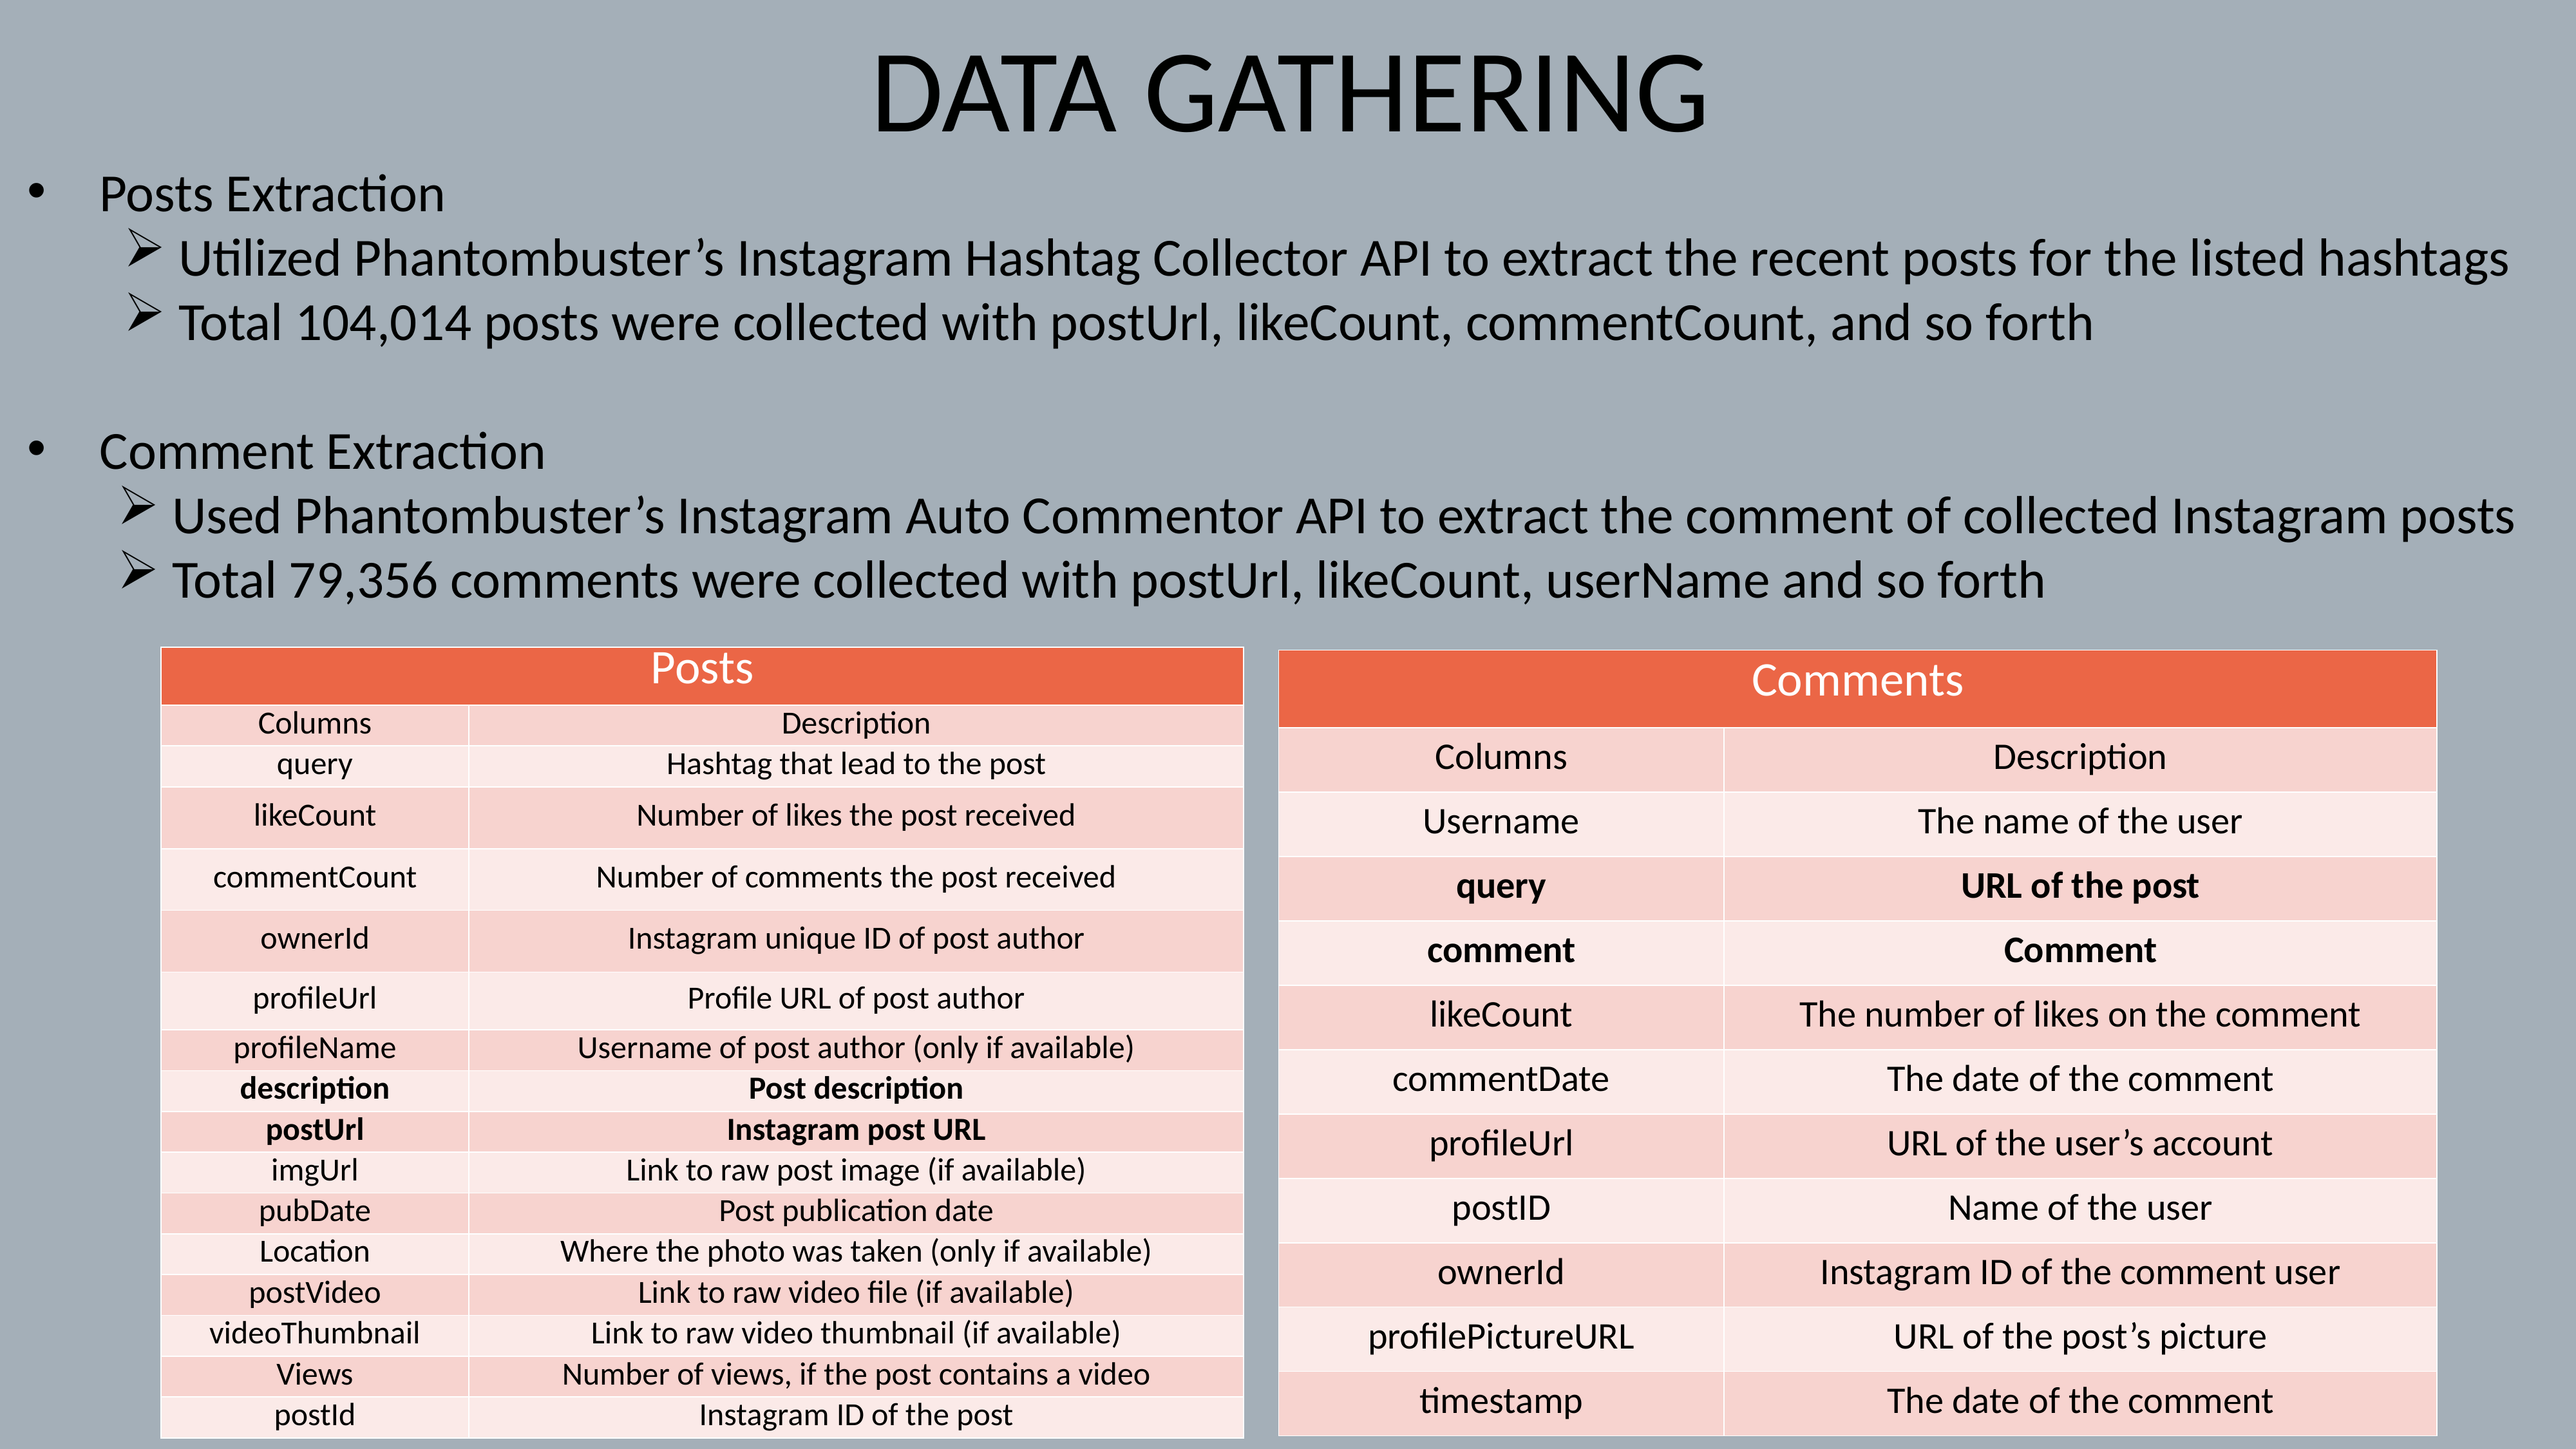

DATA GATHERING

Posts Extraction
 Utilized Phantombuster’s Instagram Hashtag Collector API to extract the recent posts for the listed hashtags
 Total 104,014 posts were collected with postUrl, likeCount, commentCount, and so forth

Comment Extraction
 Used Phantombuster’s Instagram Auto Commentor API to extract the comment of collected Instagram posts
 Total 79,356 comments were collected with postUrl, likeCount, userName and so forth
| Posts |  |
| --- | --- |
| Columns | Description |
| query | Hashtag that lead to the post |
| likeCount | Number of likes the post received |
| commentCount | Number of comments the post received |
| ownerId | Instagram unique ID of post author |
| profileUrl | Profile URL of post author |
| profileName | Username of post author (only if available) |
| description | Post description |
| postUrl | Instagram post URL |
| imgUrl | Link to raw post image (if available) |
| pubDate | Post publication date |
| Location | Where the photo was taken (only if available) |
| postVideo | Link to raw video file (if available) |
| videoThumbnail | Link to raw video thumbnail (if available) |
| Views | Number of views, if the post contains a video |
| postId | Instagram ID of the post |
| Comments |  |
| --- | --- |
| Columns | Description |
| Username | The name of the user |
| query | URL of the post |
| comment | Comment |
| likeCount | The number of likes on the comment |
| commentDate | The date of the comment |
| profileUrl | URL of the user’s account |
| postID | Name of the user |
| ownerId | Instagram ID of the comment user |
| profilePictureURL | URL of the post’s picture |
| timestamp | The date of the comment |